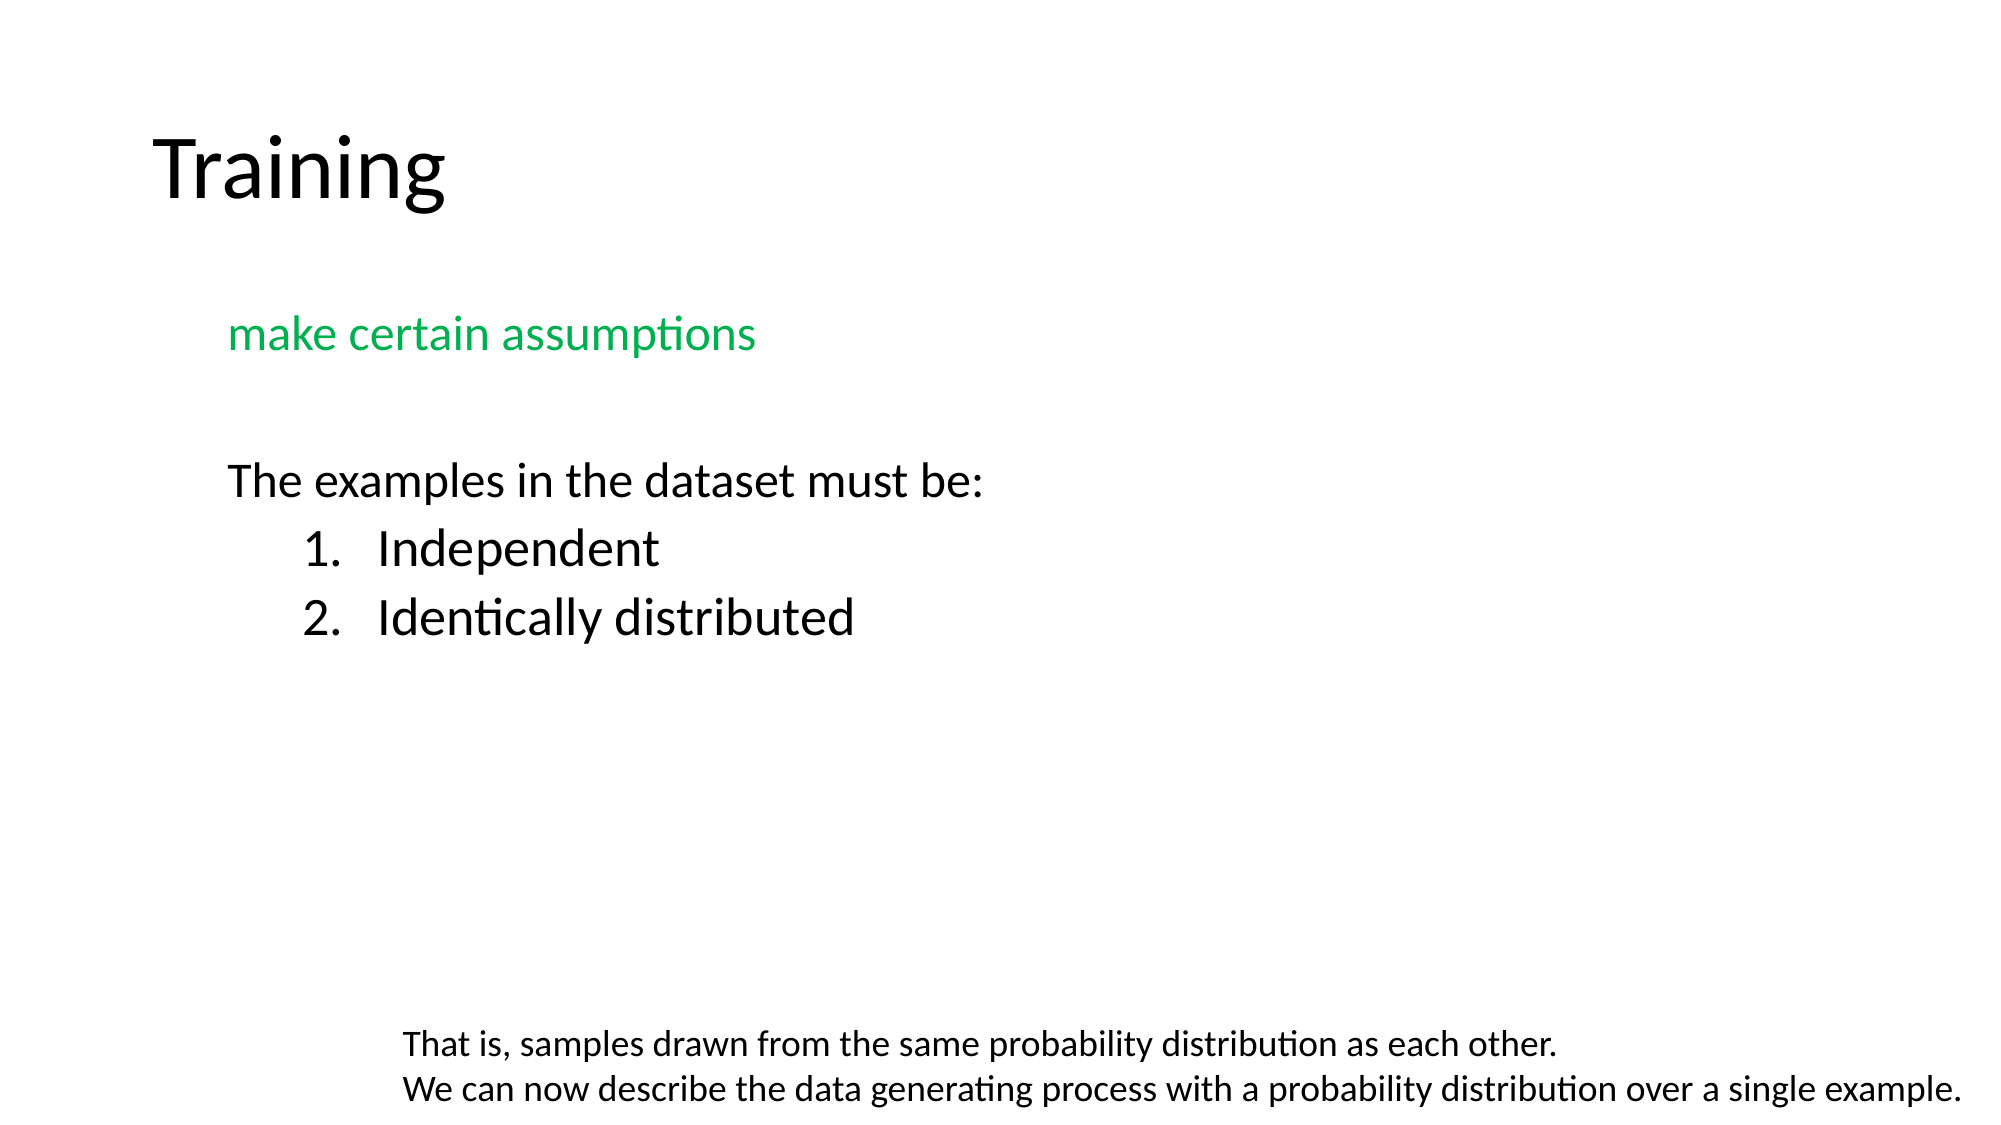

# Training
make certain assumptions

The examples in the dataset must be:
Independent
Identically distributed

That is, samples drawn from the same probability distribution as each other.
We can now describe the data generating process with a probability distribution over a single example.